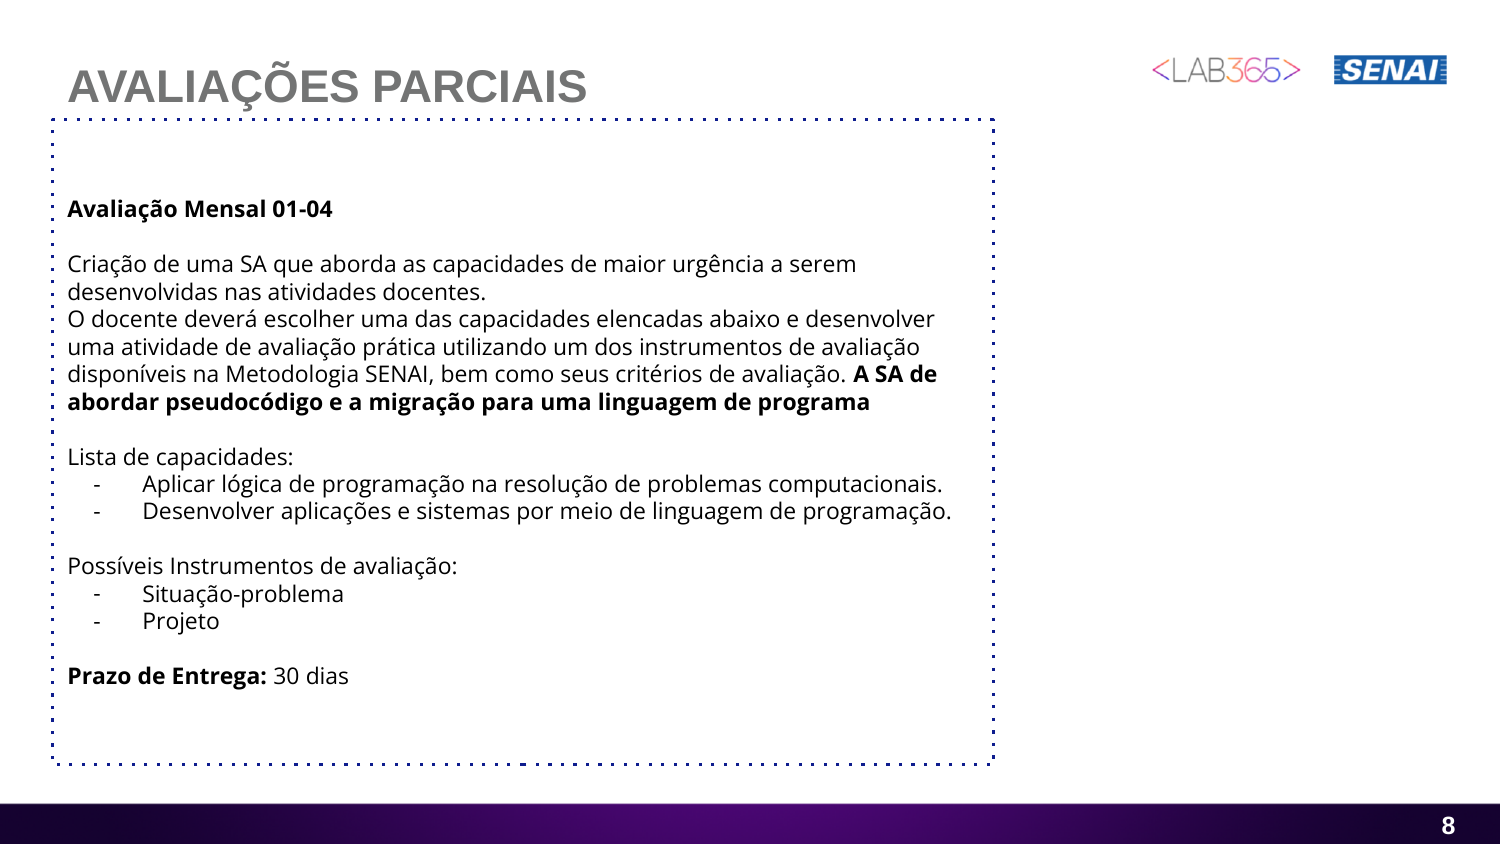

# AVALIAÇÕES PARCIAIS
Avaliação Mensal 01-04

Criação de uma SA que aborda as capacidades de maior urgência a serem desenvolvidas nas atividades docentes.
O docente deverá escolher uma das capacidades elencadas abaixo e desenvolver uma atividade de avaliação prática utilizando um dos instrumentos de avaliação disponíveis na Metodologia SENAI, bem como seus critérios de avaliação. A SA de abordar pseudocódigo e a migração para uma linguagem de programa

Lista de capacidades:
Aplicar lógica de programação na resolução de problemas computacionais.
Desenvolver aplicações e sistemas por meio de linguagem de programação.

Possíveis Instrumentos de avaliação:
Situação-problema
Projeto

Prazo de Entrega: 30 dias
8